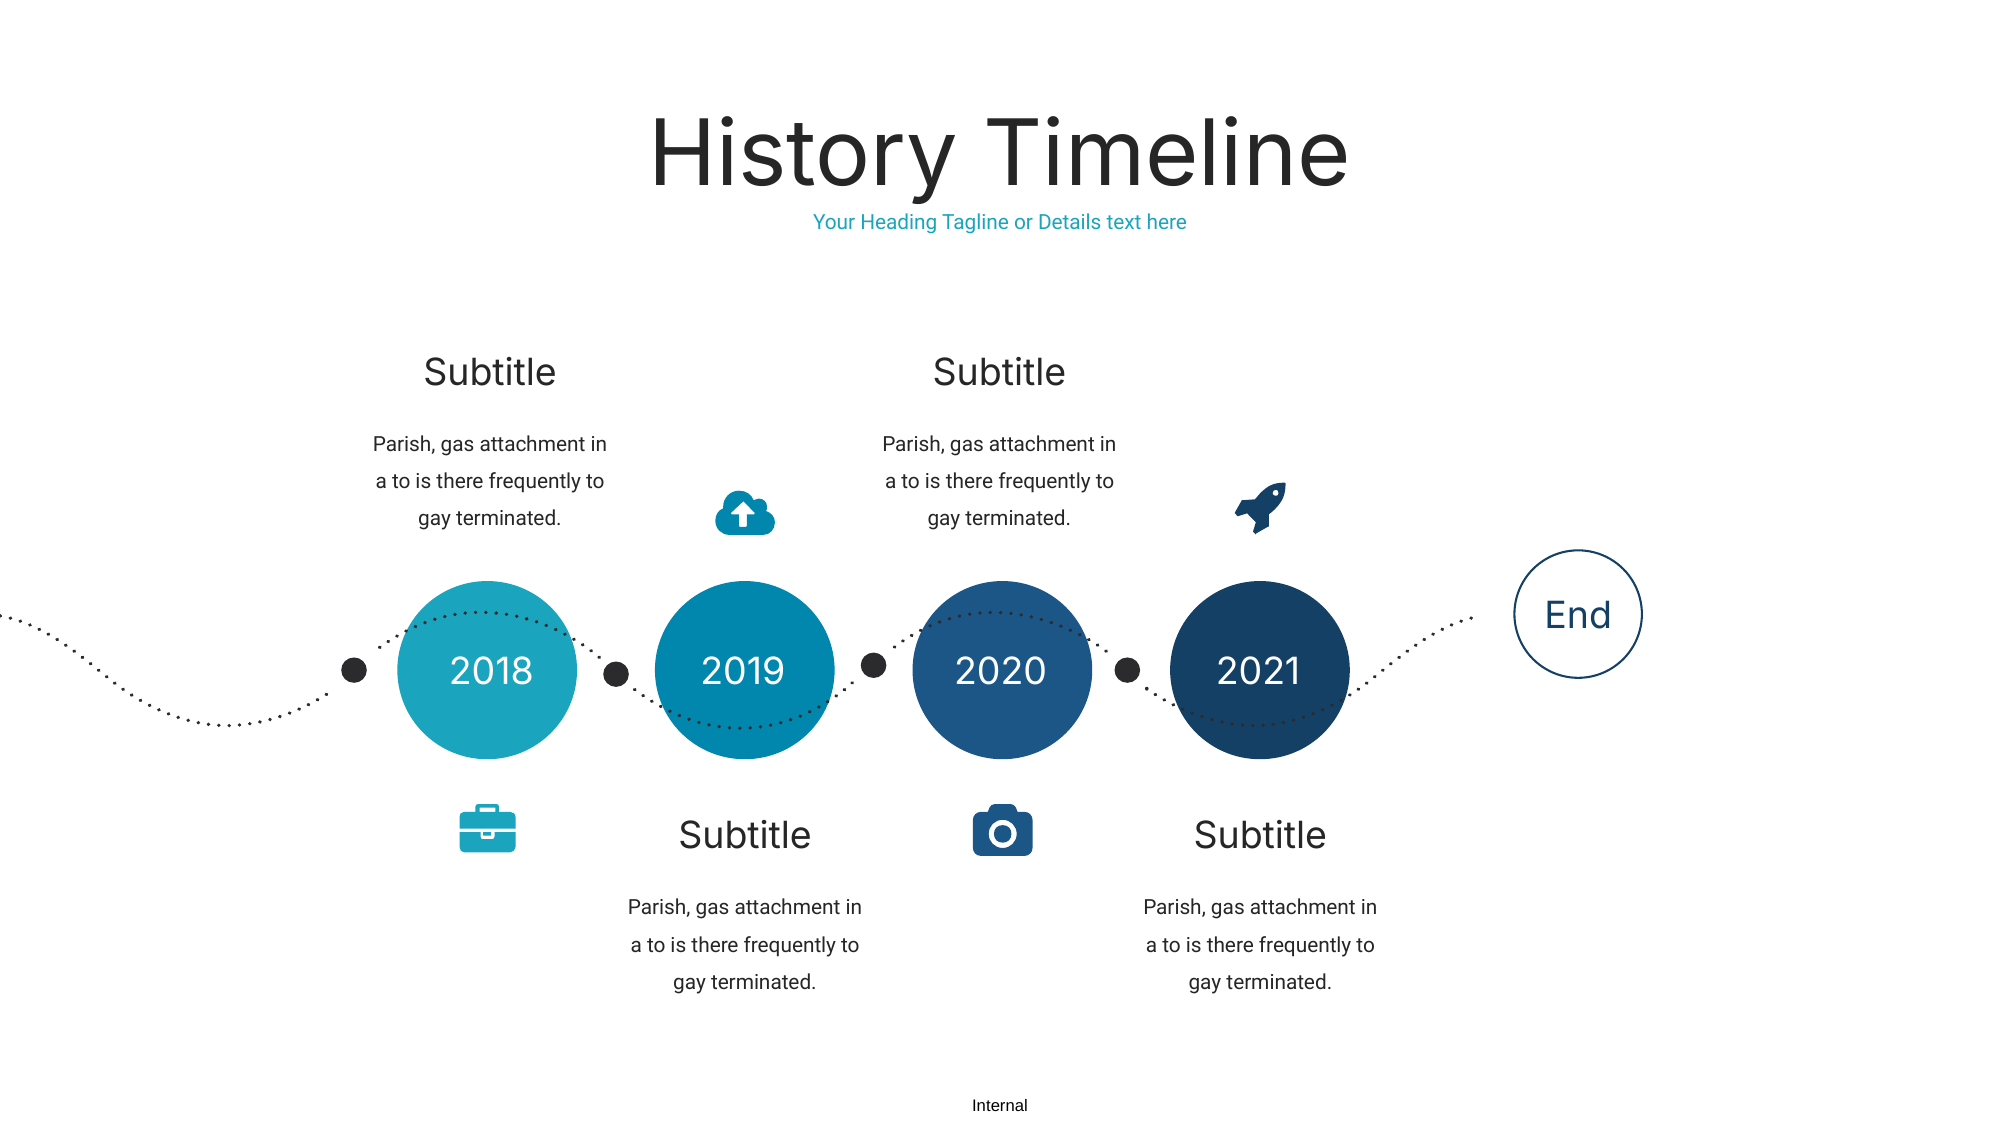

History Timeline
Your Heading Tagline or Details text here
Subtitle
Subtitle
Parish, gas attachment in a to is there frequently to gay terminated.
Parish, gas attachment in a to is there frequently to gay terminated.

End

2018
2019
2020
2021

Subtitle

Subtitle
Parish, gas attachment in a to is there frequently to gay terminated.
Parish, gas attachment in a to is there frequently to gay terminated.